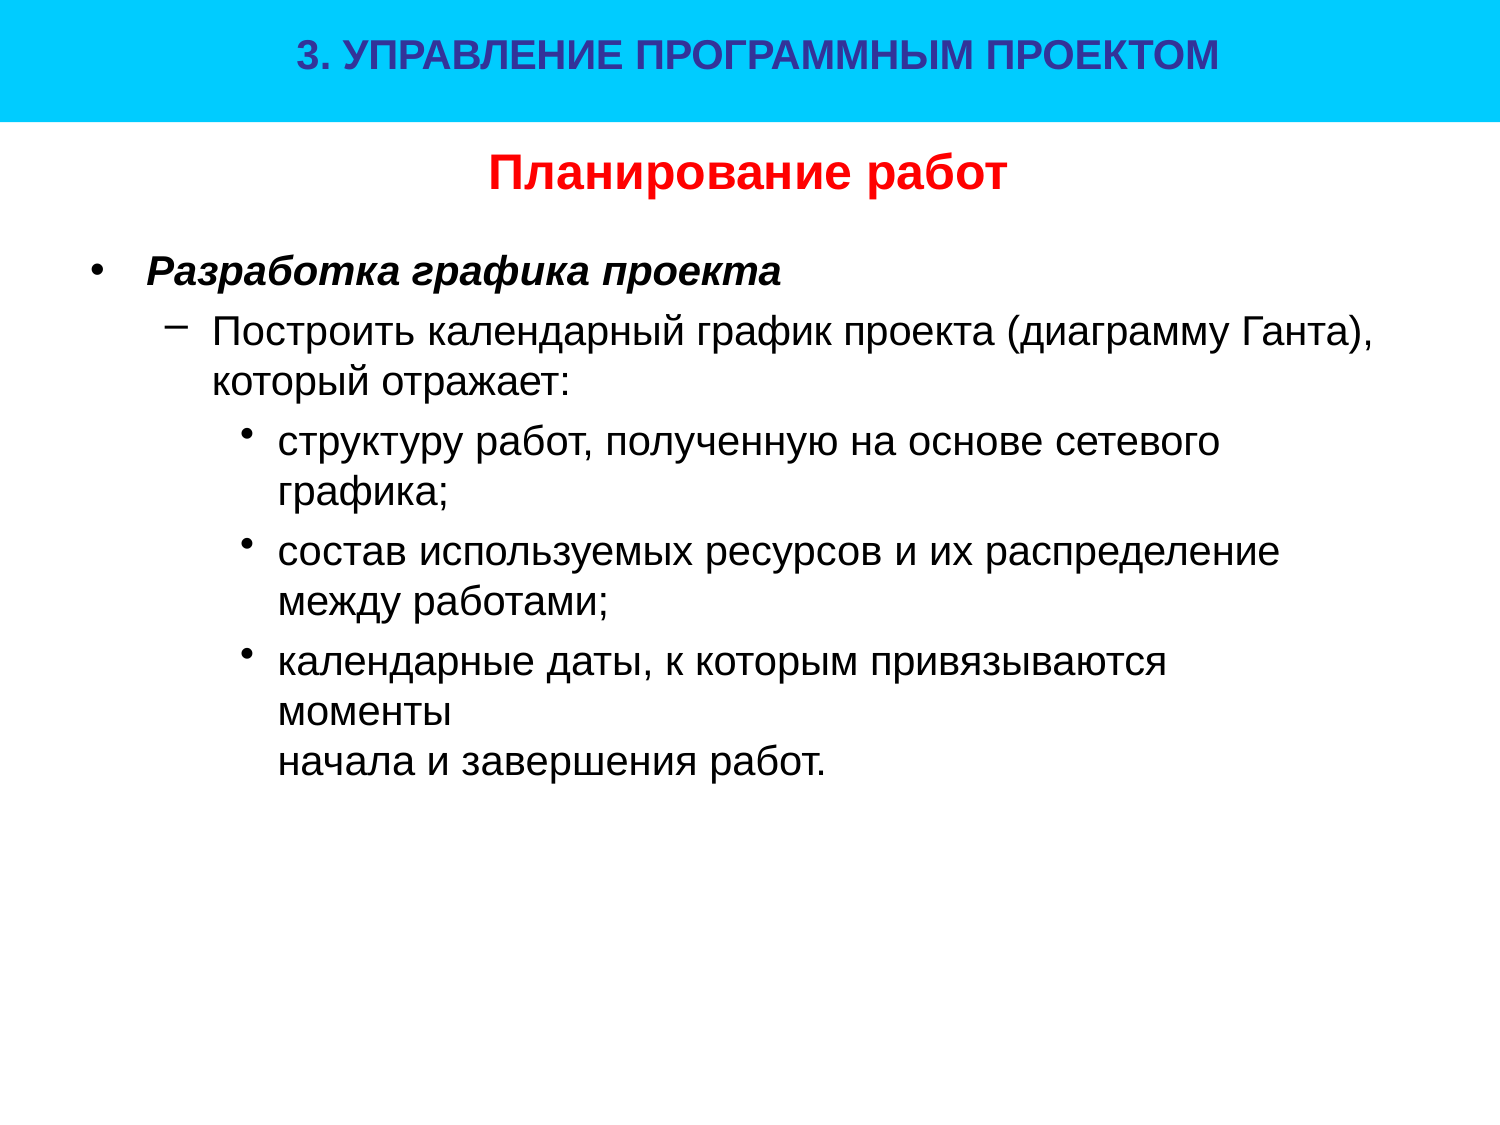

3. УПРАВЛЕНИЕ ПРОГРАММНЫМ ПРОЕКТОМ
# Планирование работ
Разработка графика проекта
Построить календарный график проекта (диаграмму Ганта), который отражает:
структуру работ, полученную на основе сетевого графика;
состав используемых ресурсов и их распределение между работами;
календарные даты, к которым привязываются моменты
начала и завершения работ.